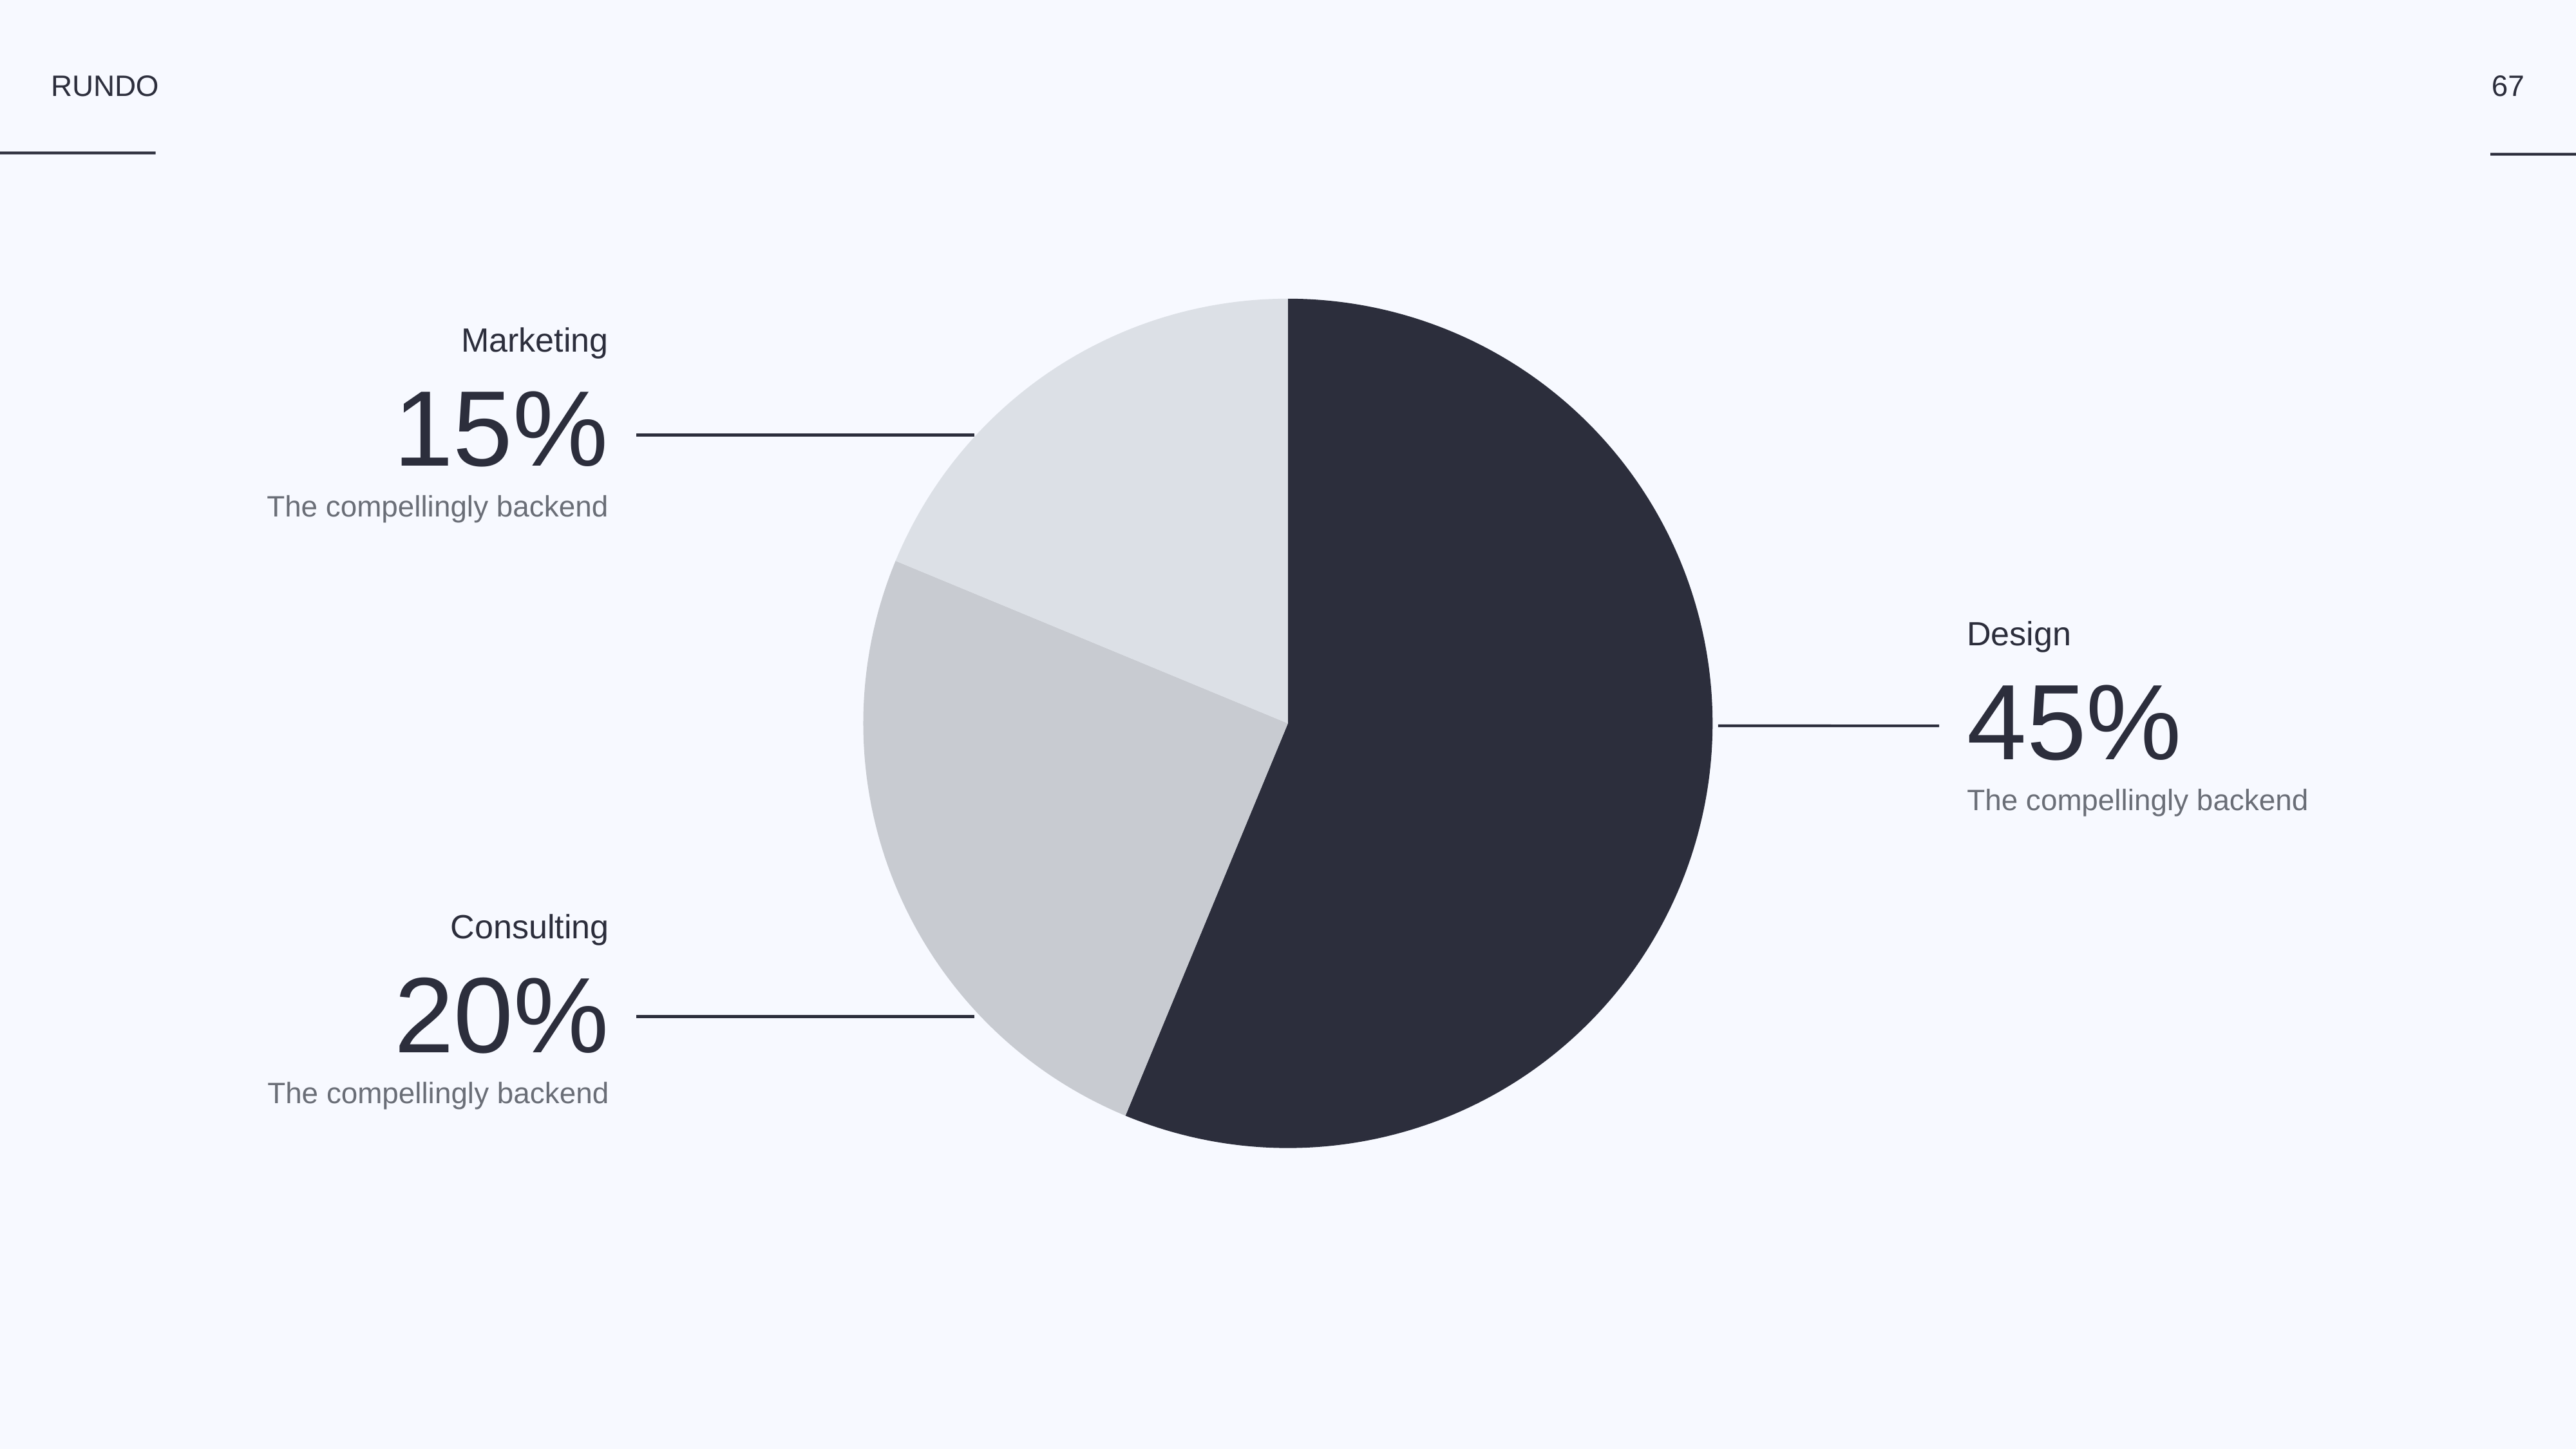

67

### Chart

| Category | Sales |
|---|---|
| 1st Qtr | 45.0 |
| 2nd Qtr | 20.0 |
| 3rd Qtr | 15.0 |
Marketing
15%
The compellingly backend

Design
45%
The compellingly backend

Consulting
20%
The compellingly backend